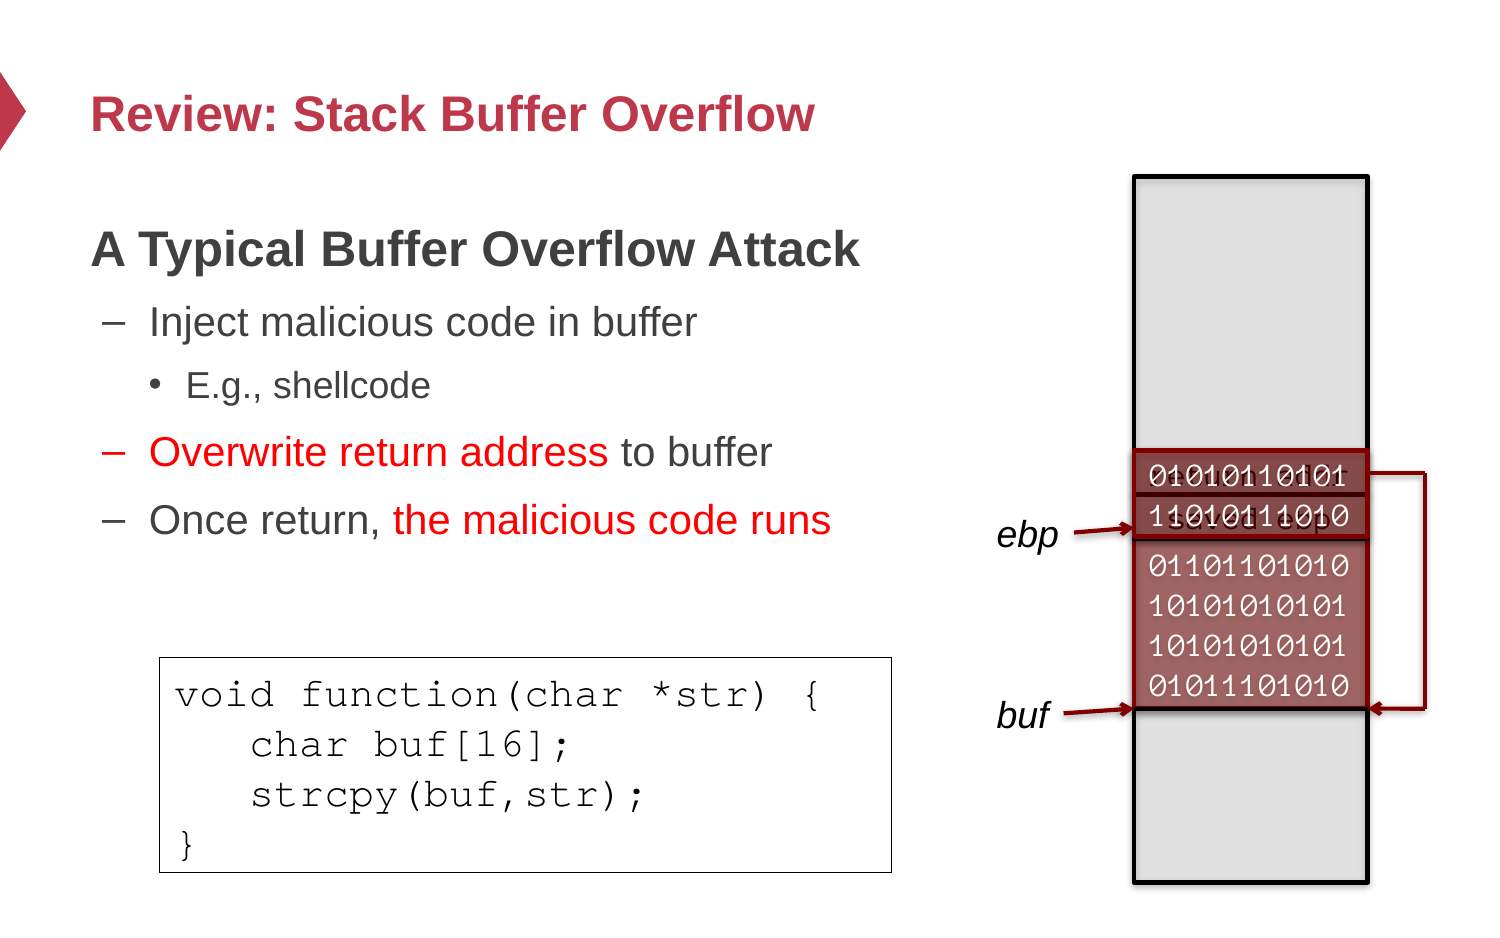

# Review: Stack Buffer Overflow

A Typical Buffer Overflow Attack
Inject malicious code in buffer
E.g., shellcode
Overwrite return address to buffer
Once return, the malicious code runs
0101011010111010111010
return addr
saved ebp
ebp
01101101010101010101011010101010101011101010
void function(char *str) {
   char buf[16];
   strcpy(buf,str);
}
buf